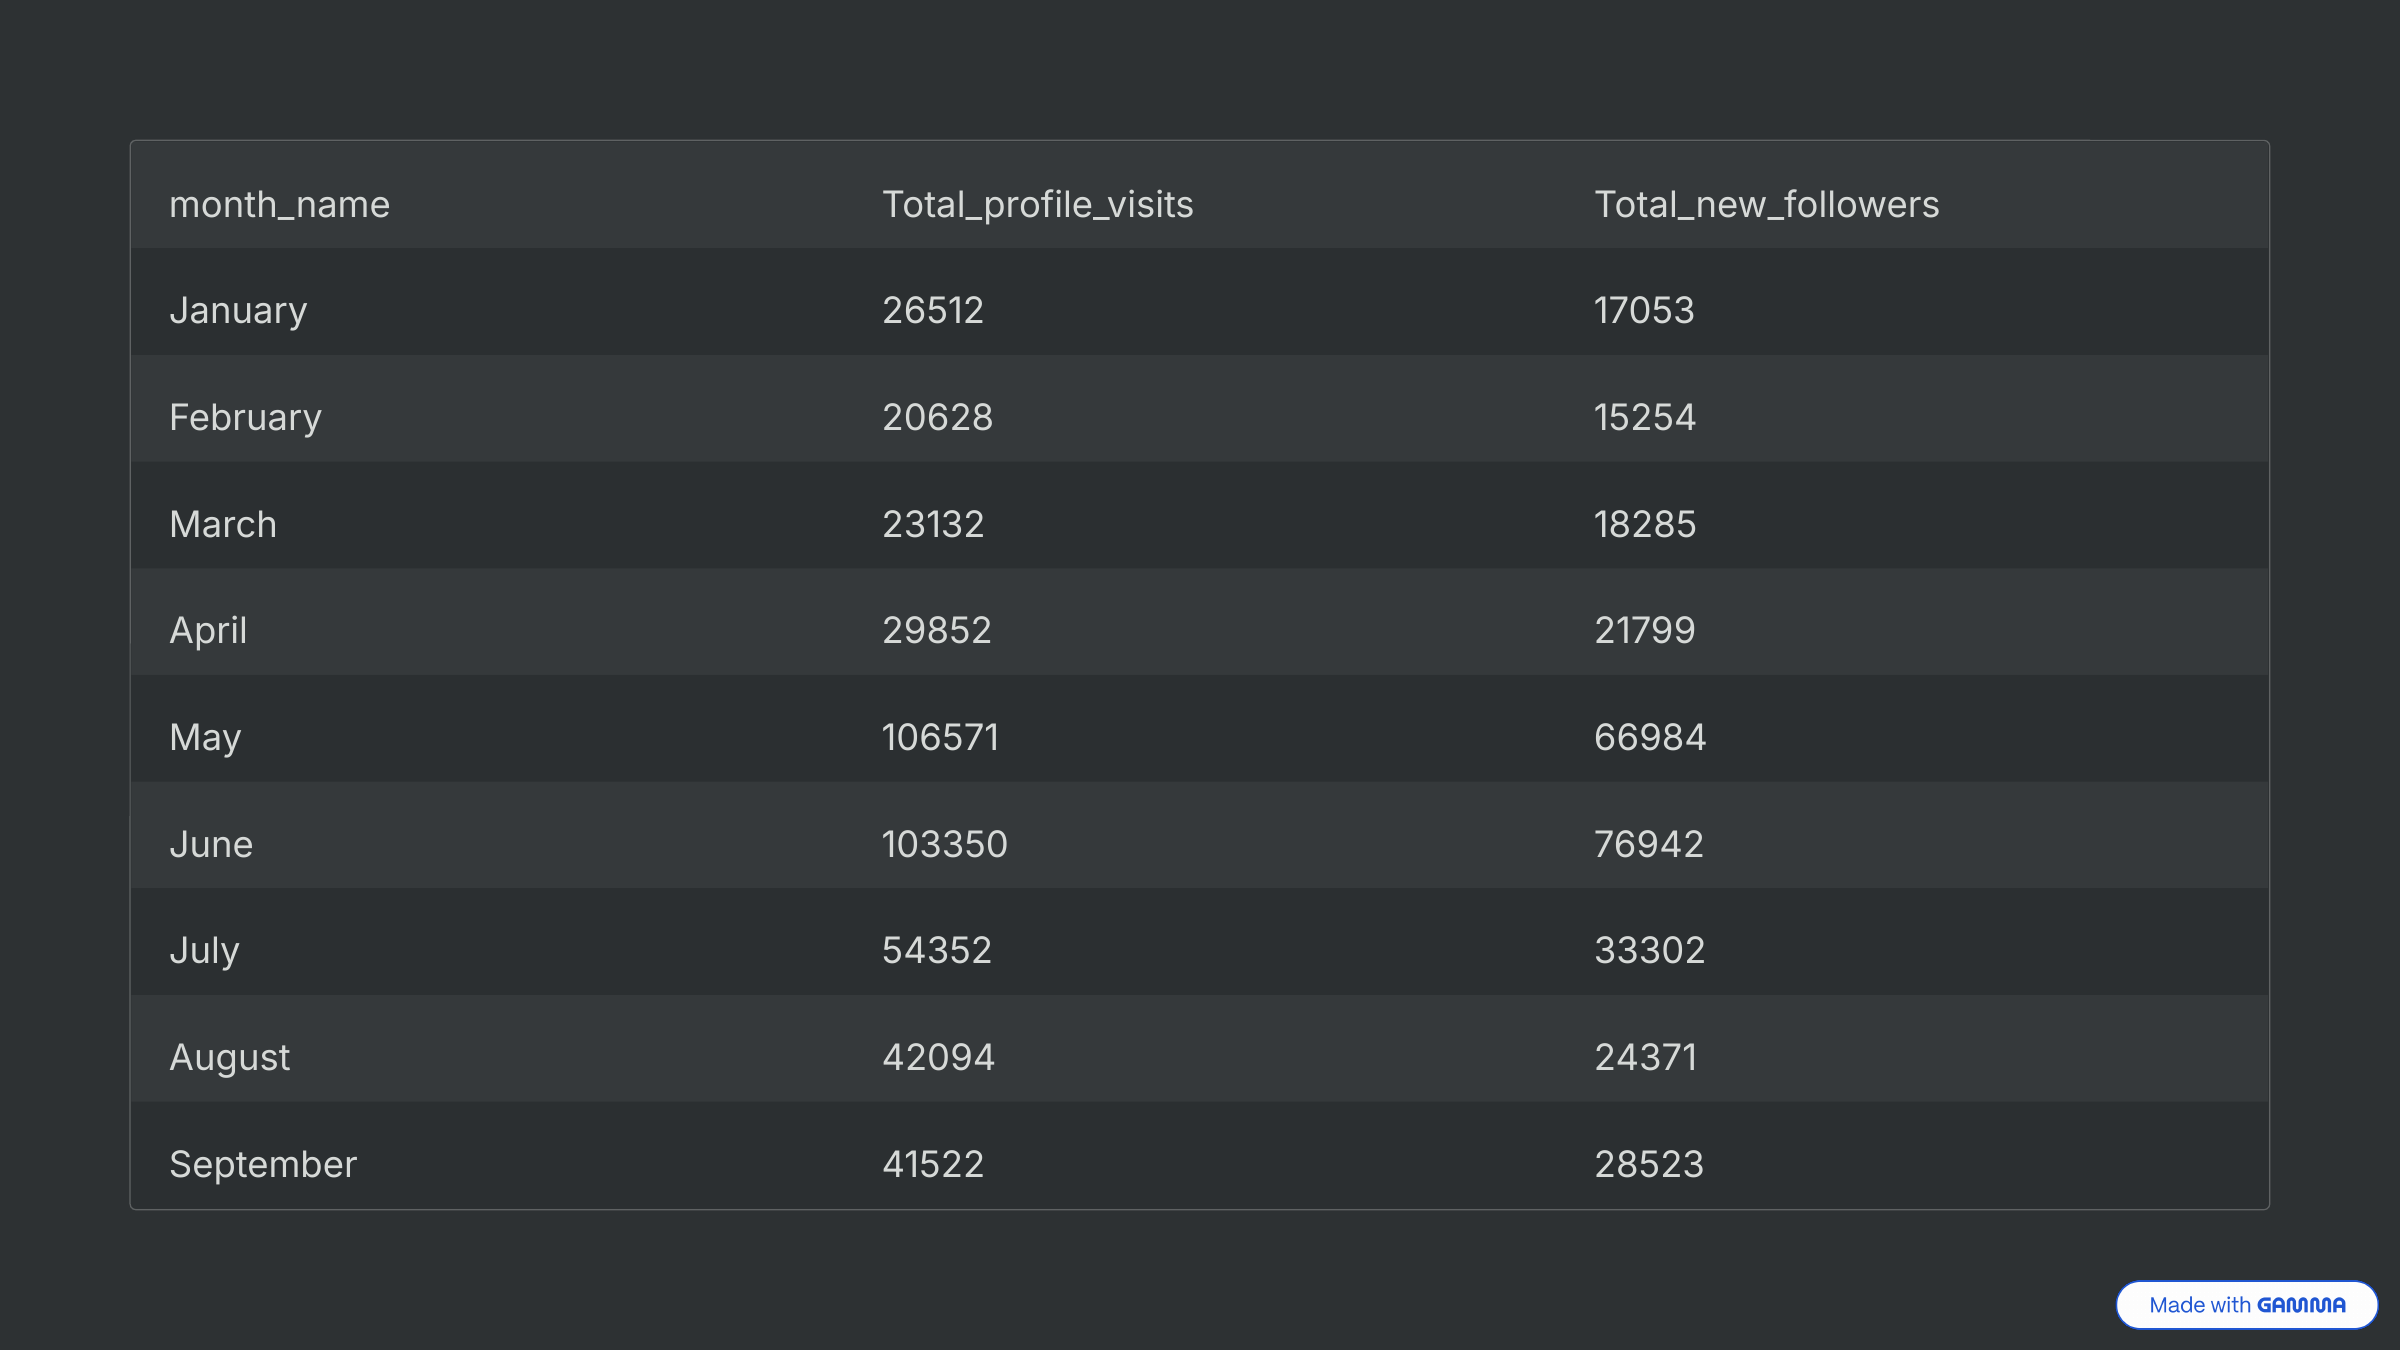

month_name
Total_profile_visits
Total_new_followers

January
26512
17053

February
20628
15254

March
23132
18285

April
29852
21799

May
106571
66984

June
103350
76942

July
54352
33302

August
42094
24371

September
41522
28523